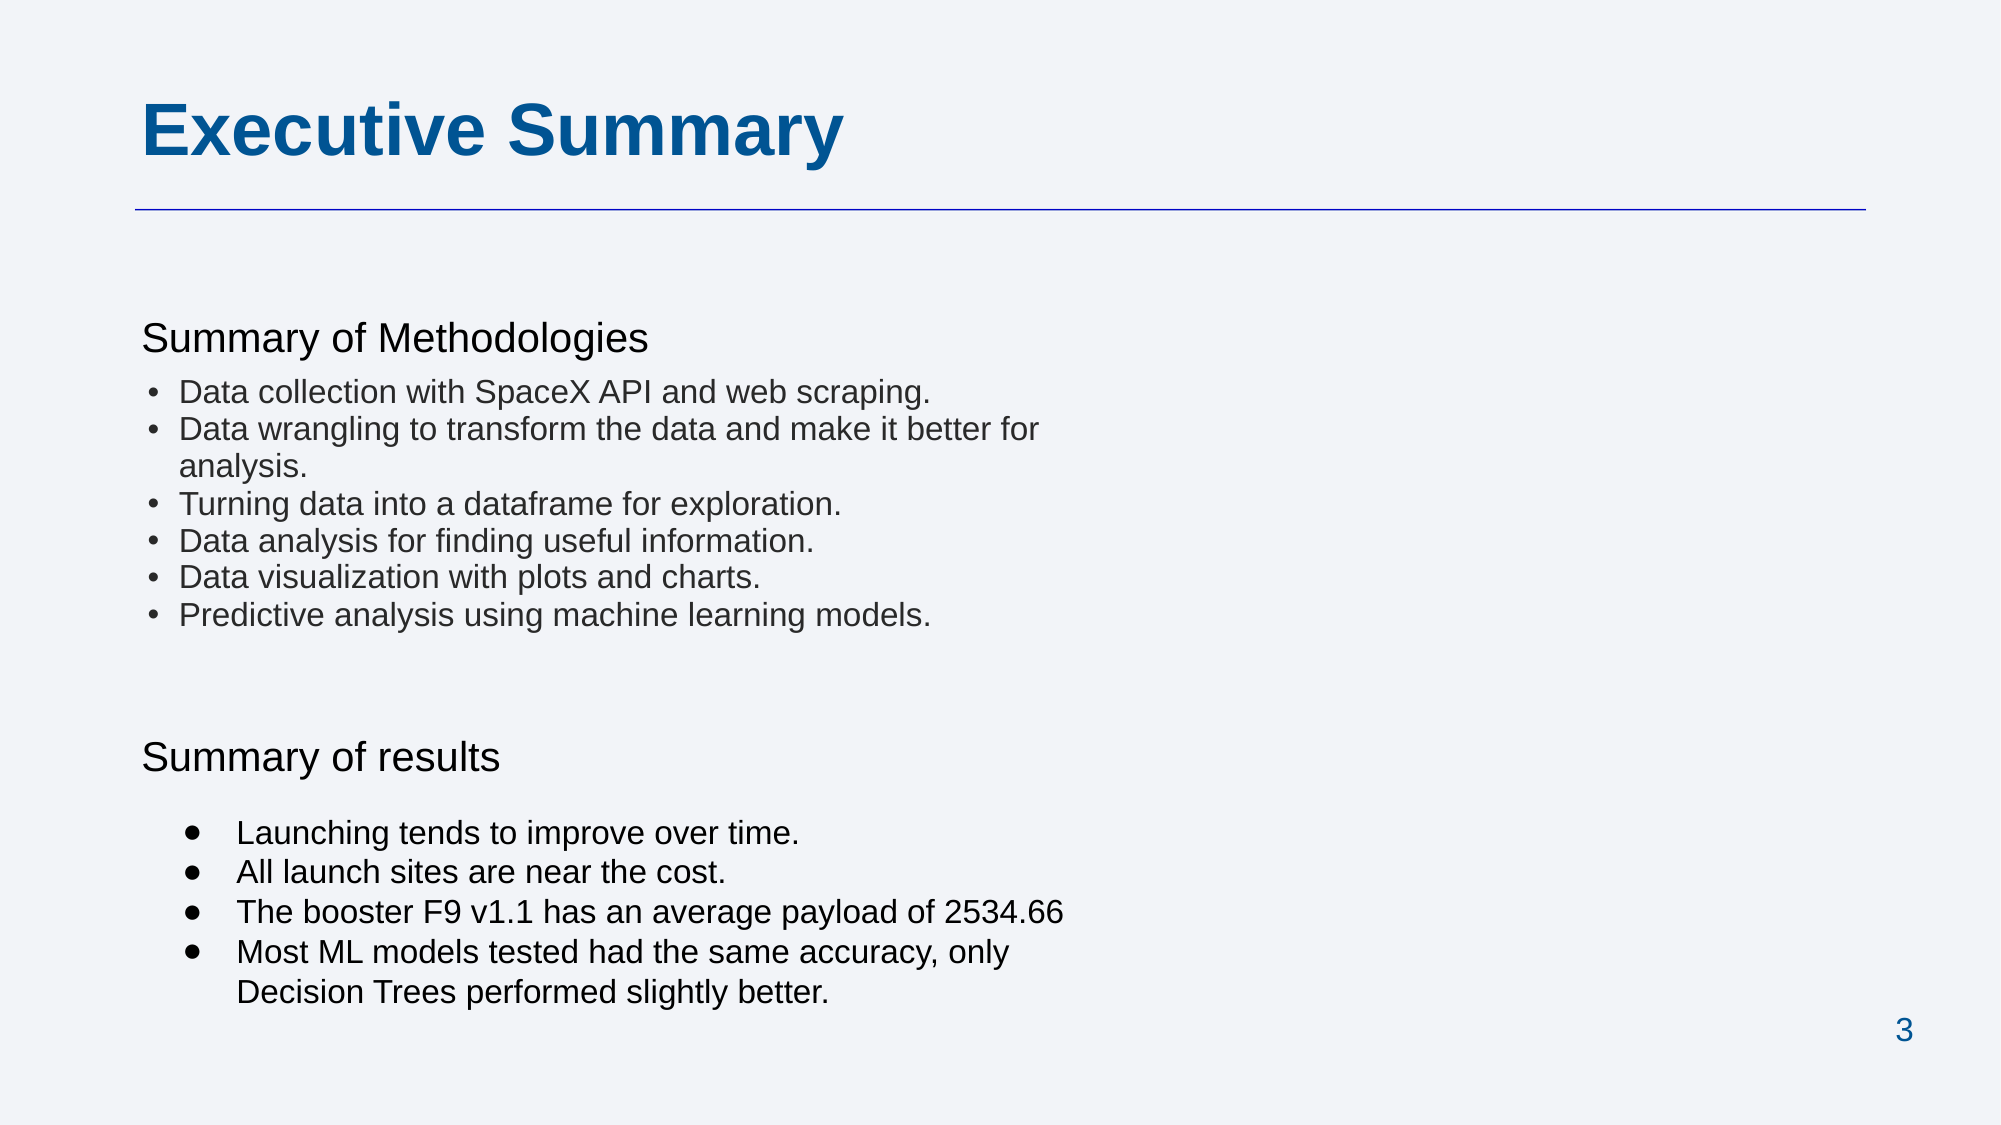

Executive Summary
Summary of Methodologies
Data collection with SpaceX API and web scraping.
Data wrangling to transform the data and make it better for analysis.
Turning data into a dataframe for exploration.
Data analysis for finding useful information.
Data visualization with plots and charts.
Predictive analysis using machine learning models.
Summary of results
Launching tends to improve over time.
All launch sites are near the cost.
The booster F9 v1.1 has an average payload of 2534.66
Most ML models tested had the same accuracy, only Decision Trees performed slightly better.
3